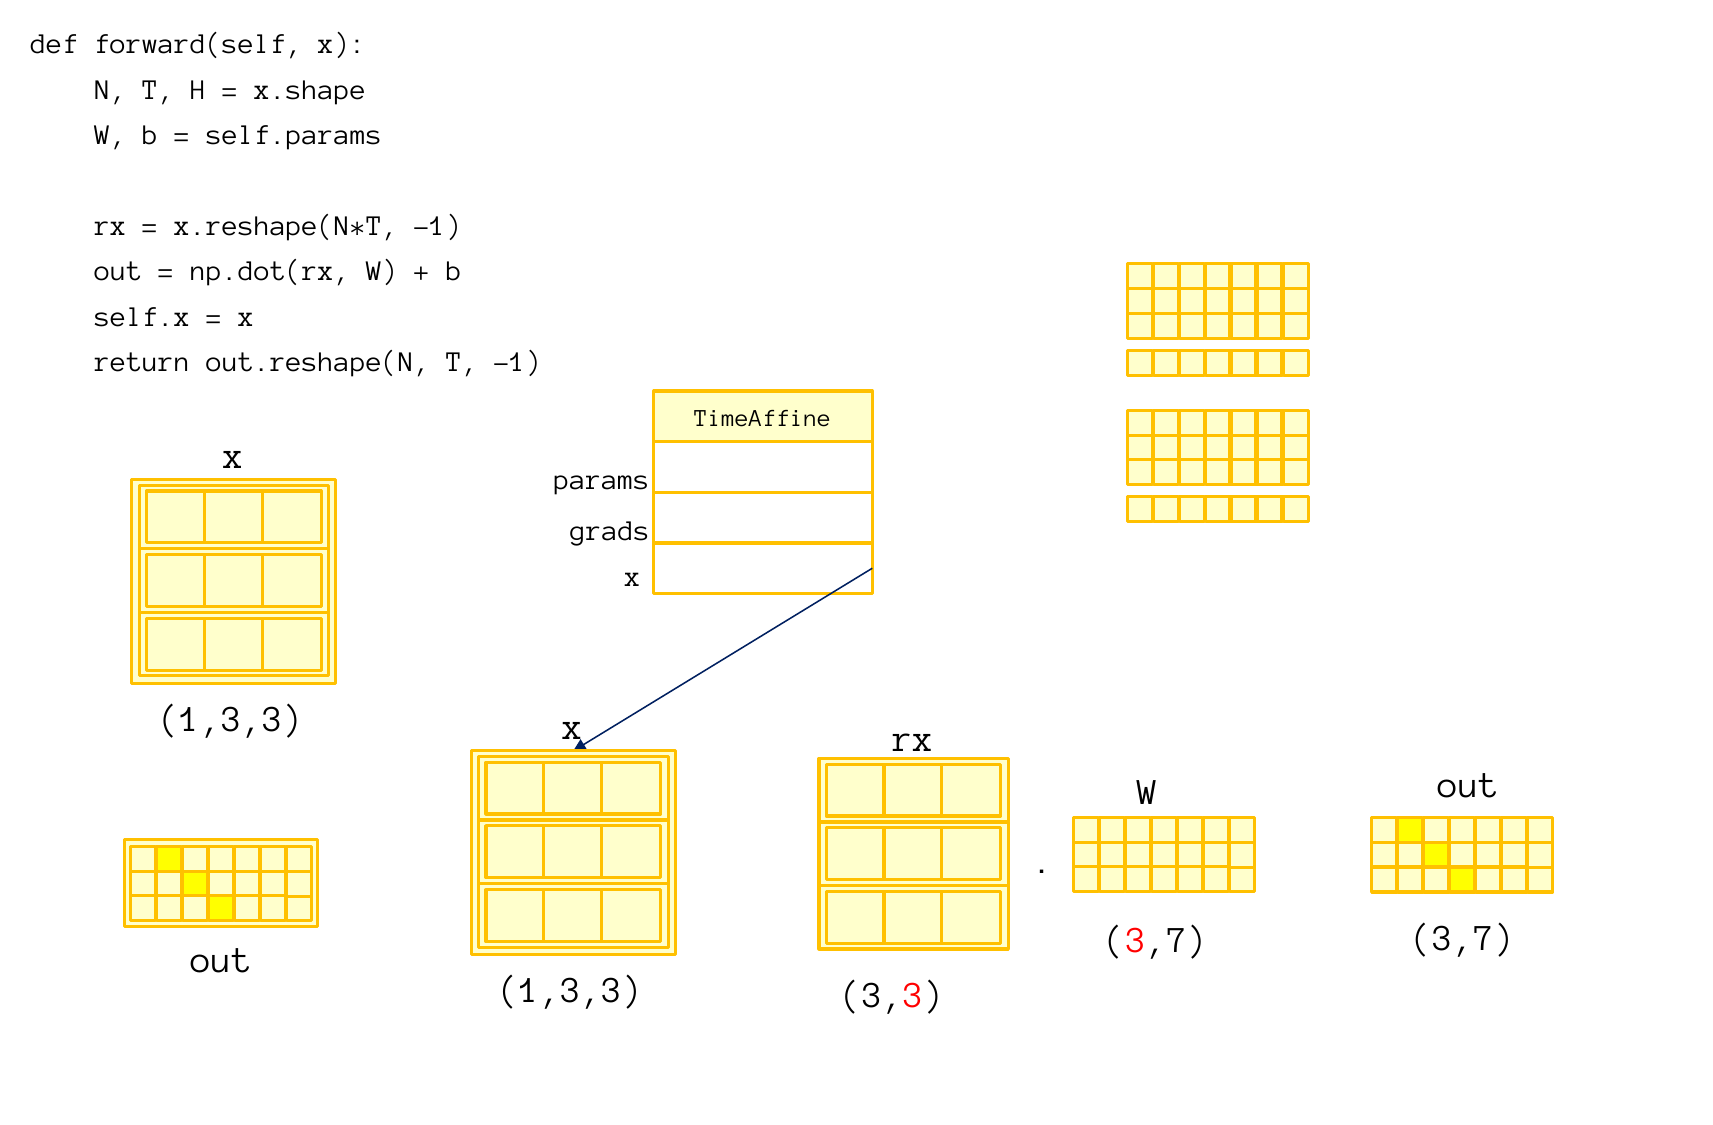

def forward(self, x):
        N, T, H = x.shape
        W, b = self.params

        rx = x.reshape(N*T, -1)
        out = np.dot(rx, W) + b
        self.x = x
        return out.reshape(N, T, -1)

TimeAffine
x

params

grads

x

(1,3,3)
x
rx
out
W

.

(3,7)
(3,7)
out
(1,3,3)
(3,3)